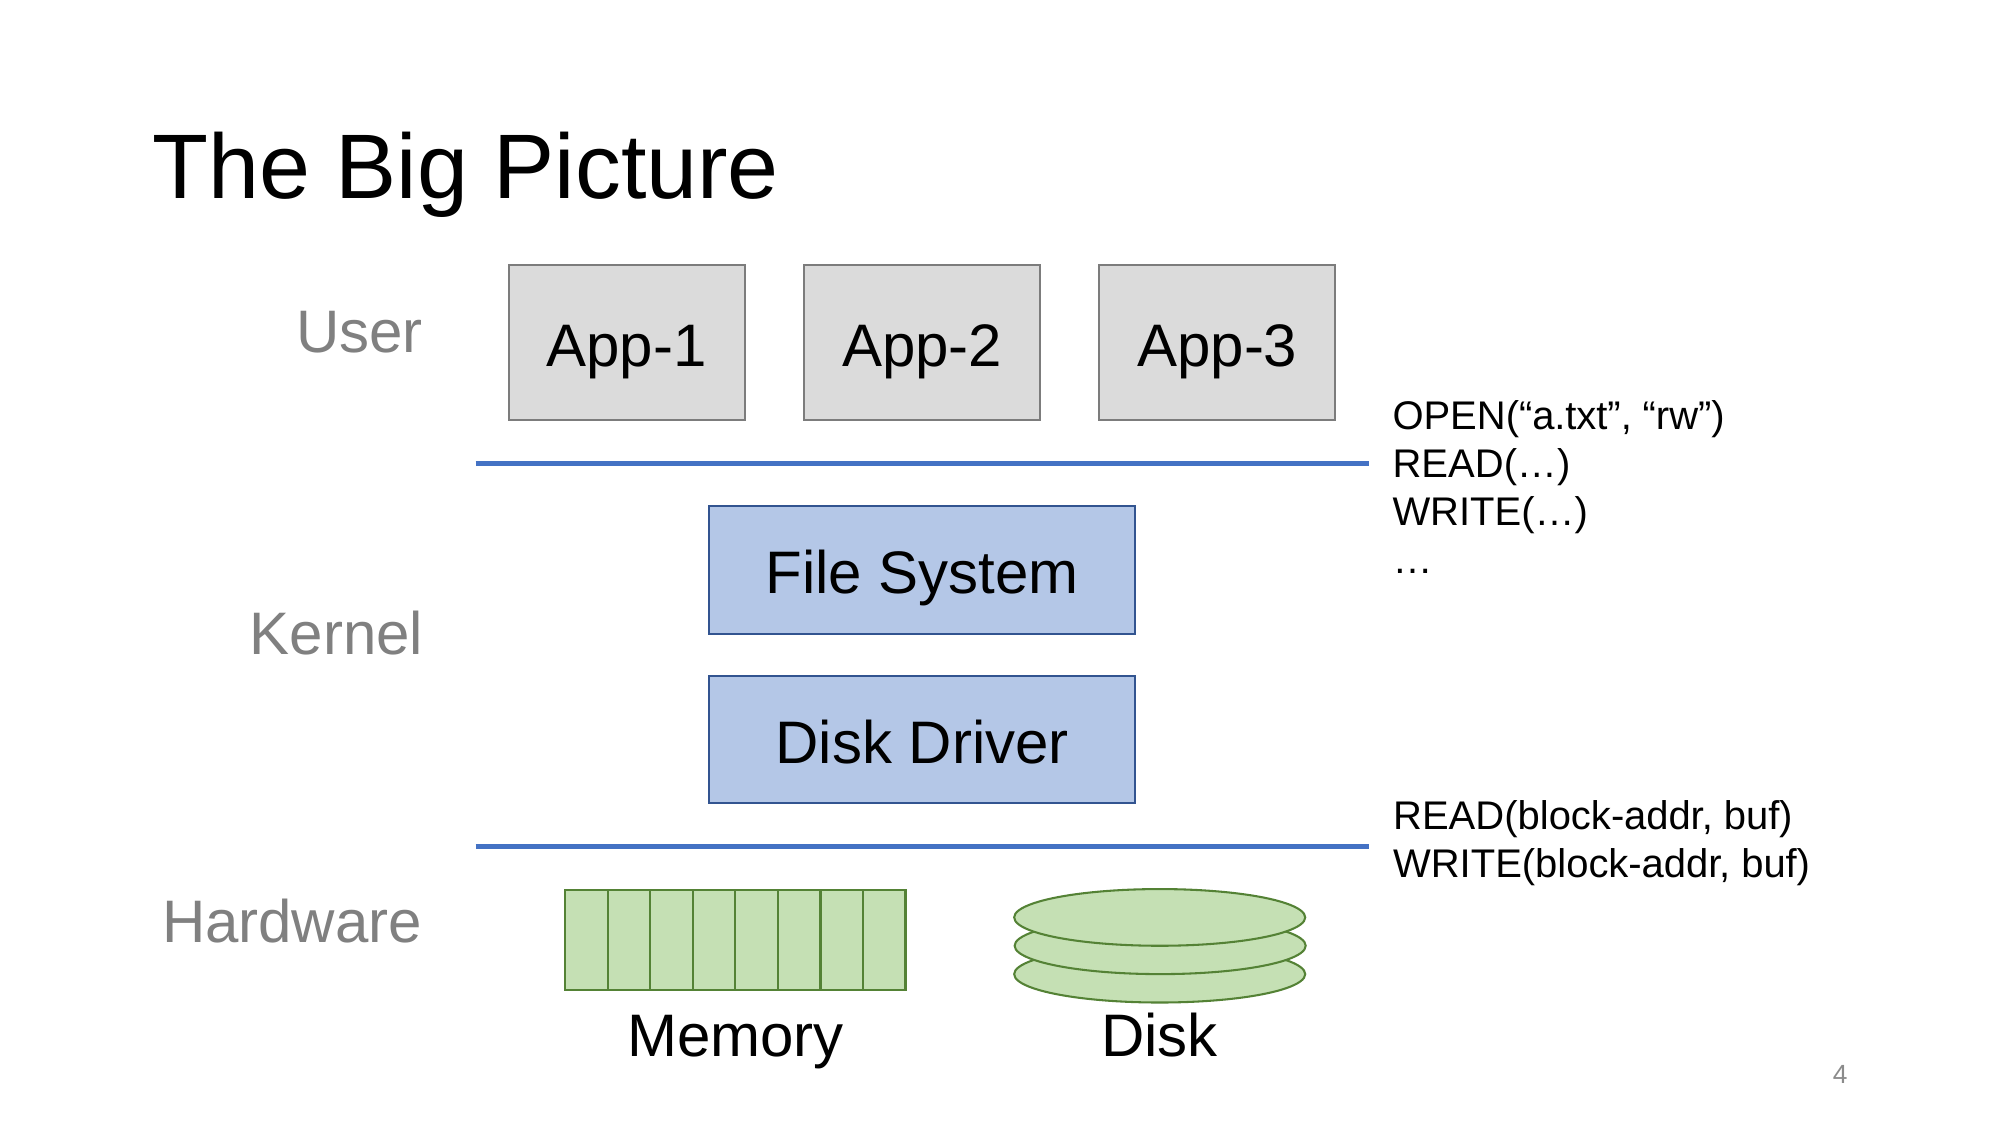

# The Big Picture
App-1
App-2
App-3
User
OPEN(“a.txt”, “rw”)
READ(…)
WRITE(…)
…
File System
Kernel
Disk Driver
READ(block-addr, buf)
WRITE(block-addr, buf)
Hardware

Memory
Disk
4